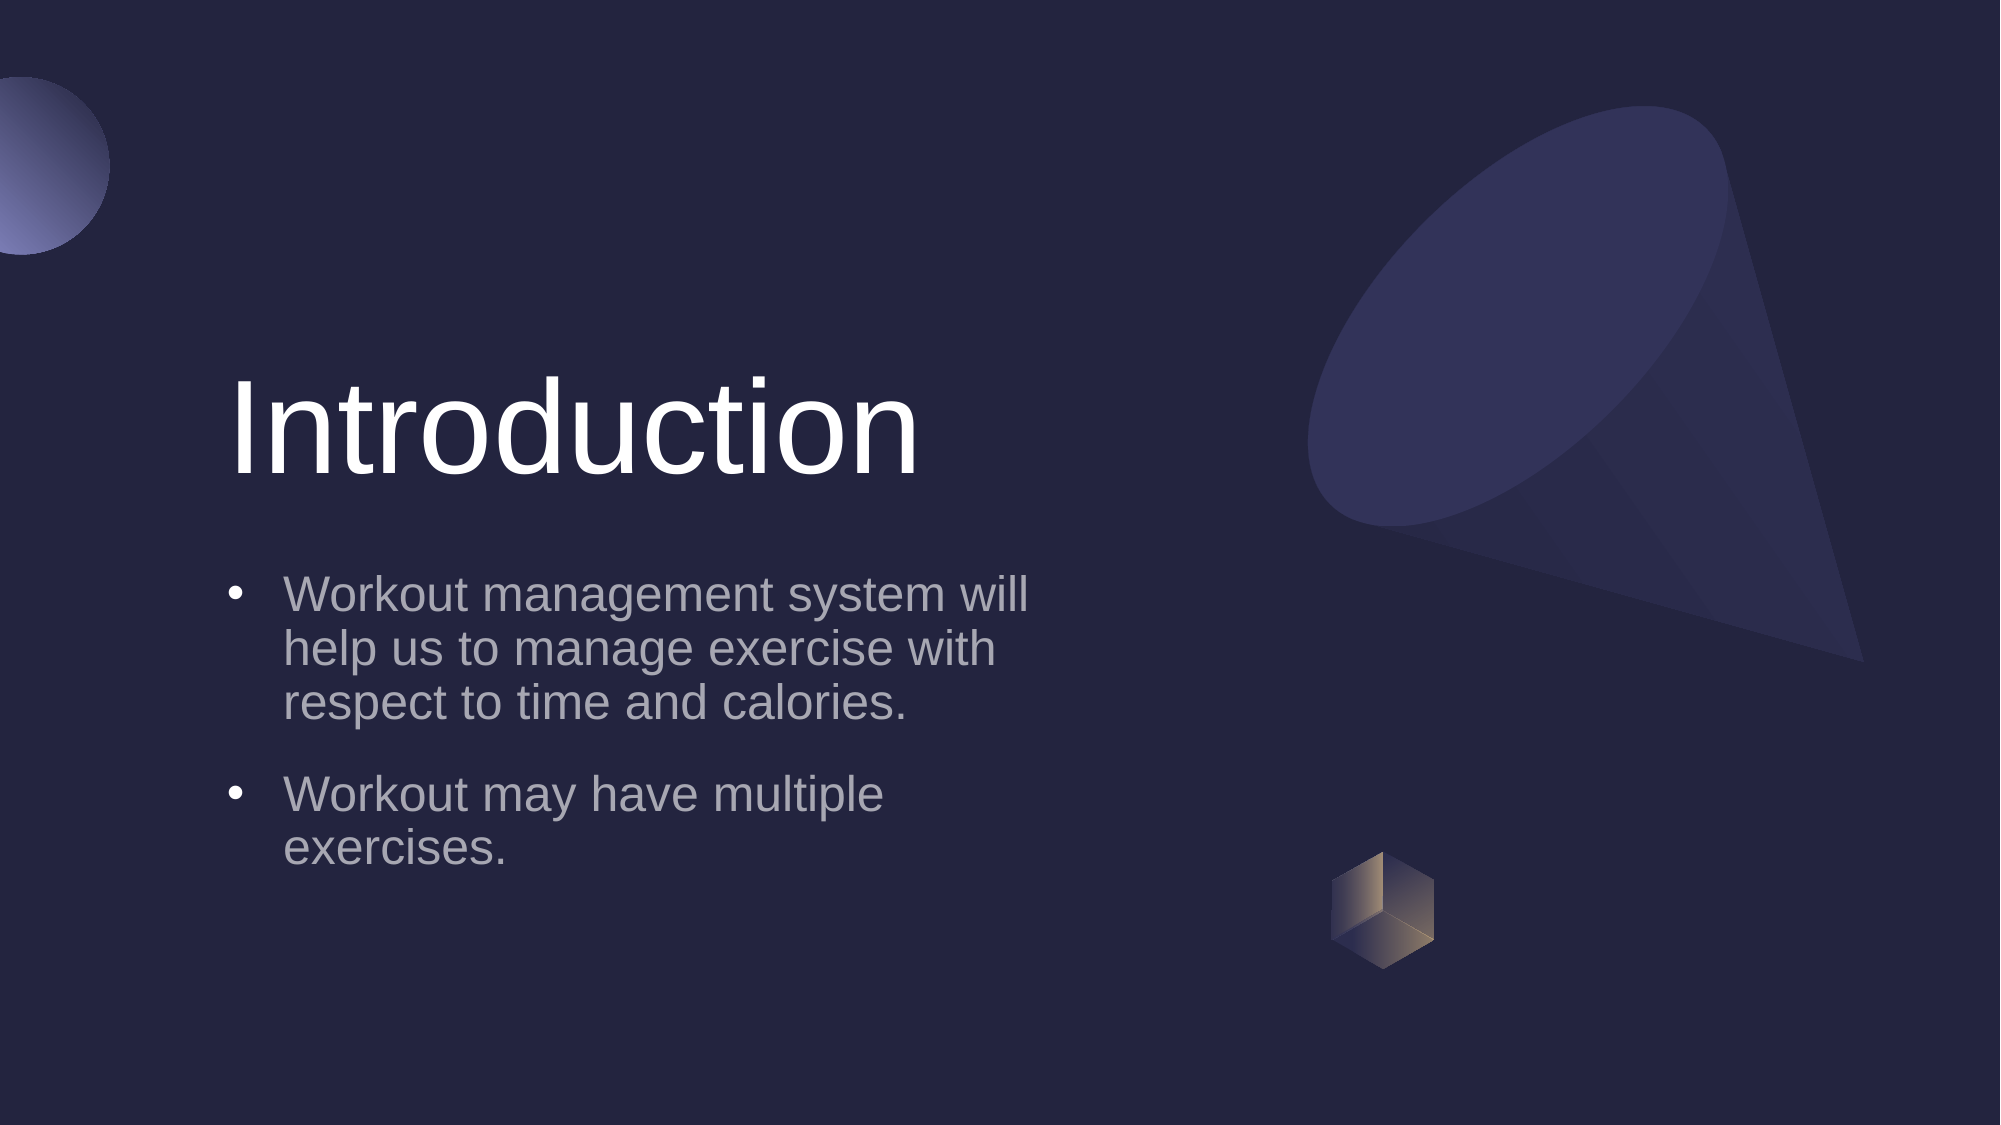

# Introduction
Workout management system will help us to manage exercise with respect to time and calories.
Workout may have multiple exercises.